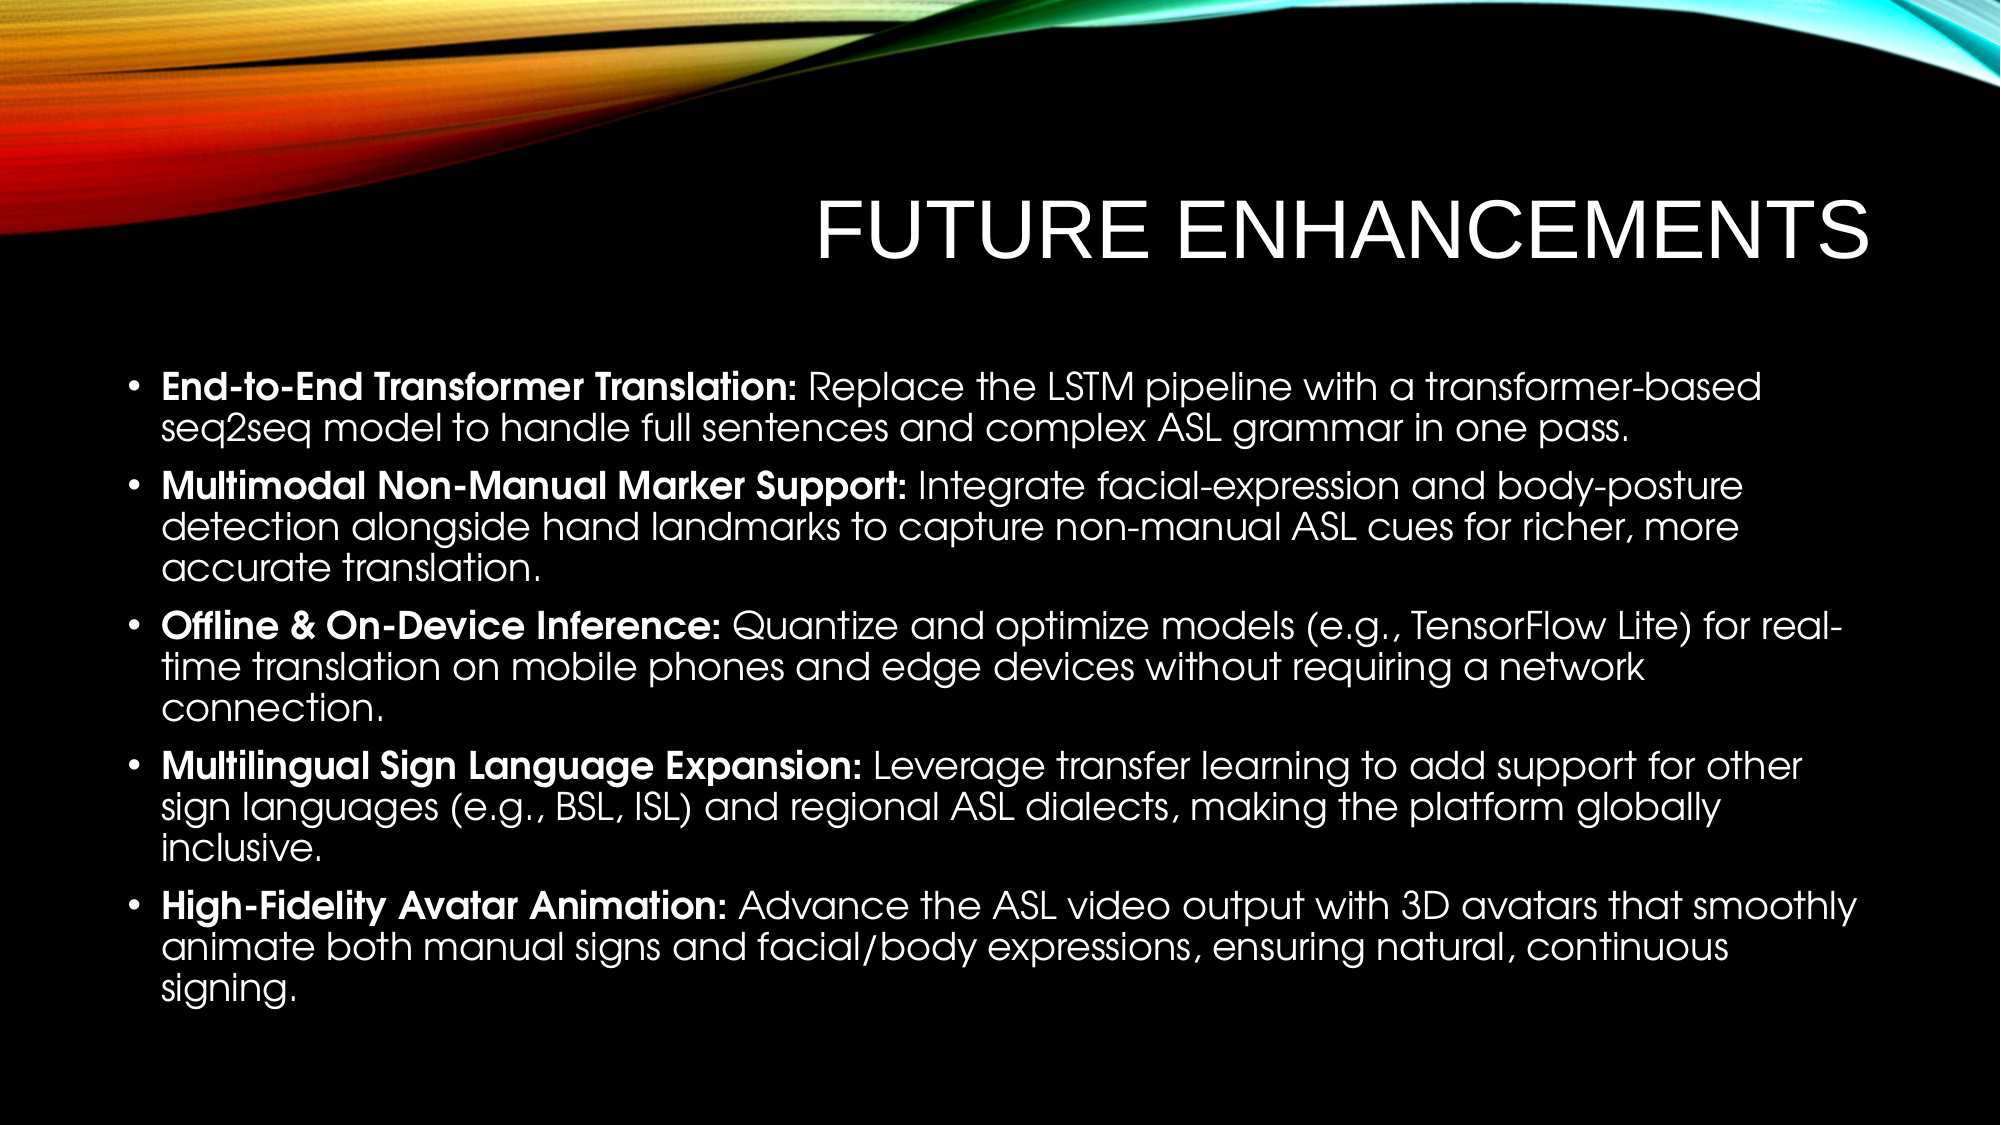

# Future Enhancements
End-to-End Transformer Translation: Replace the LSTM pipeline with a transformer-based seq2seq model to handle full sentences and complex ASL grammar in one pass.
Multimodal Non-Manual Marker Support: Integrate facial-expression and body-posture detection alongside hand landmarks to capture non-manual ASL cues for richer, more accurate translation.
Offline & On-Device Inference: Quantize and optimize models (e.g., TensorFlow Lite) for real-time translation on mobile phones and edge devices without requiring a network connection.
Multilingual Sign Language Expansion: Leverage transfer learning to add support for other sign languages (e.g., BSL, ISL) and regional ASL dialects, making the platform globally inclusive.
High-Fidelity Avatar Animation: Advance the ASL video output with 3D avatars that smoothly animate both manual signs and facial/body expressions, ensuring natural, continuous signing.